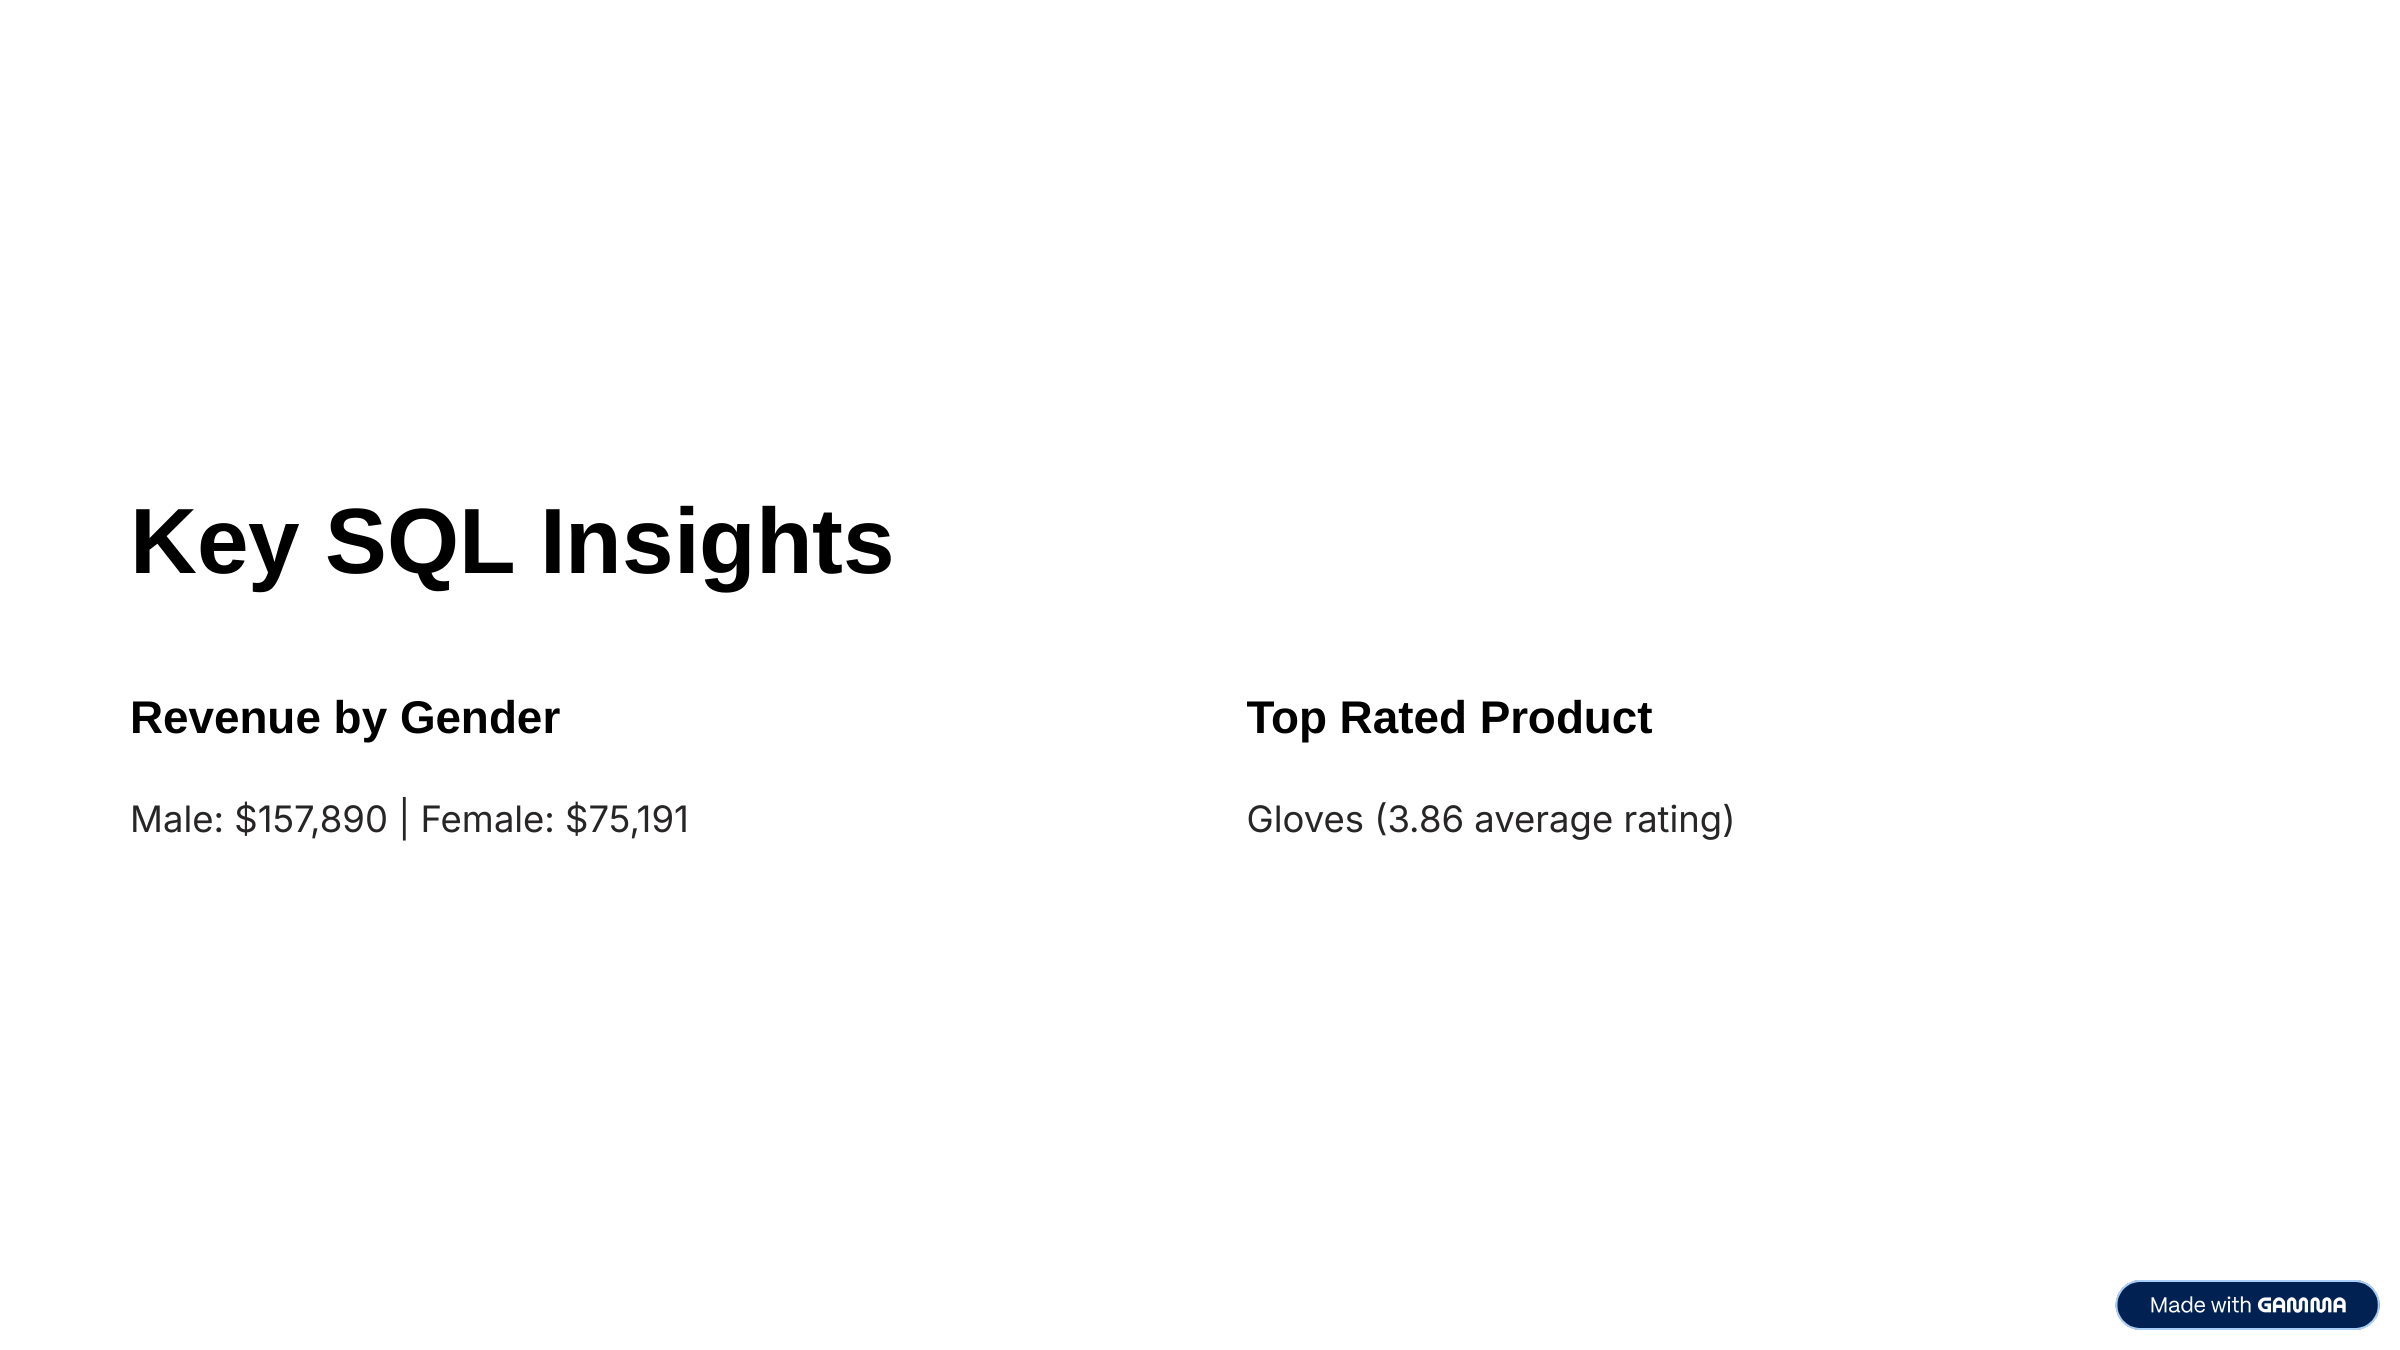

Key SQL Insights
Revenue by Gender
Top Rated Product
Male: $157,890 | Female: $75,191
Gloves (3.86 average rating)